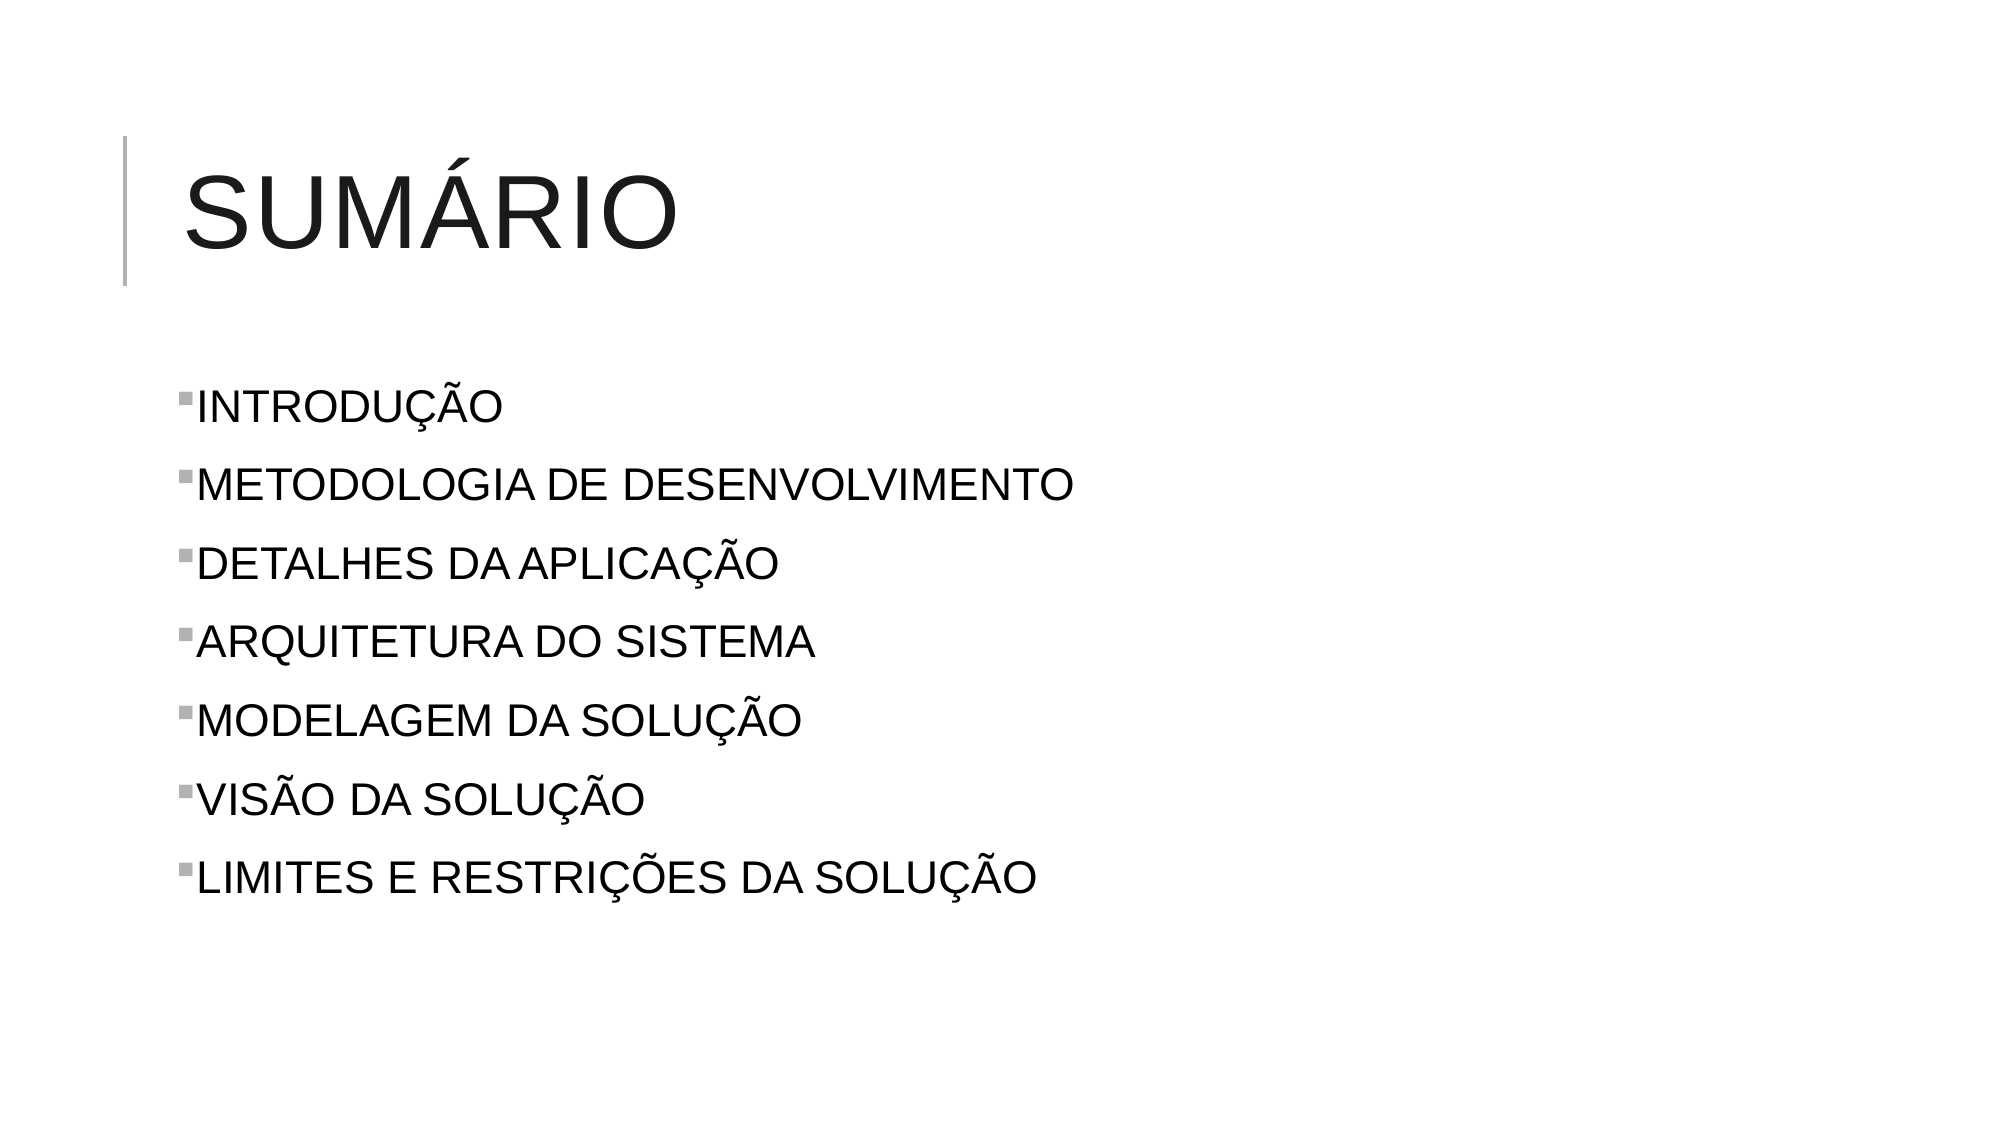

# Sumário
INTRODUÇÃO
METODOLOGIA DE DESENVOLVIMENTO
DETALHES DA APLICAÇÃO
ARQUITETURA DO SISTEMA
MODELAGEM DA SOLUÇÃO
VISÃO DA SOLUÇÃO
LIMITES E RESTRIÇÕES DA SOLUÇÃO